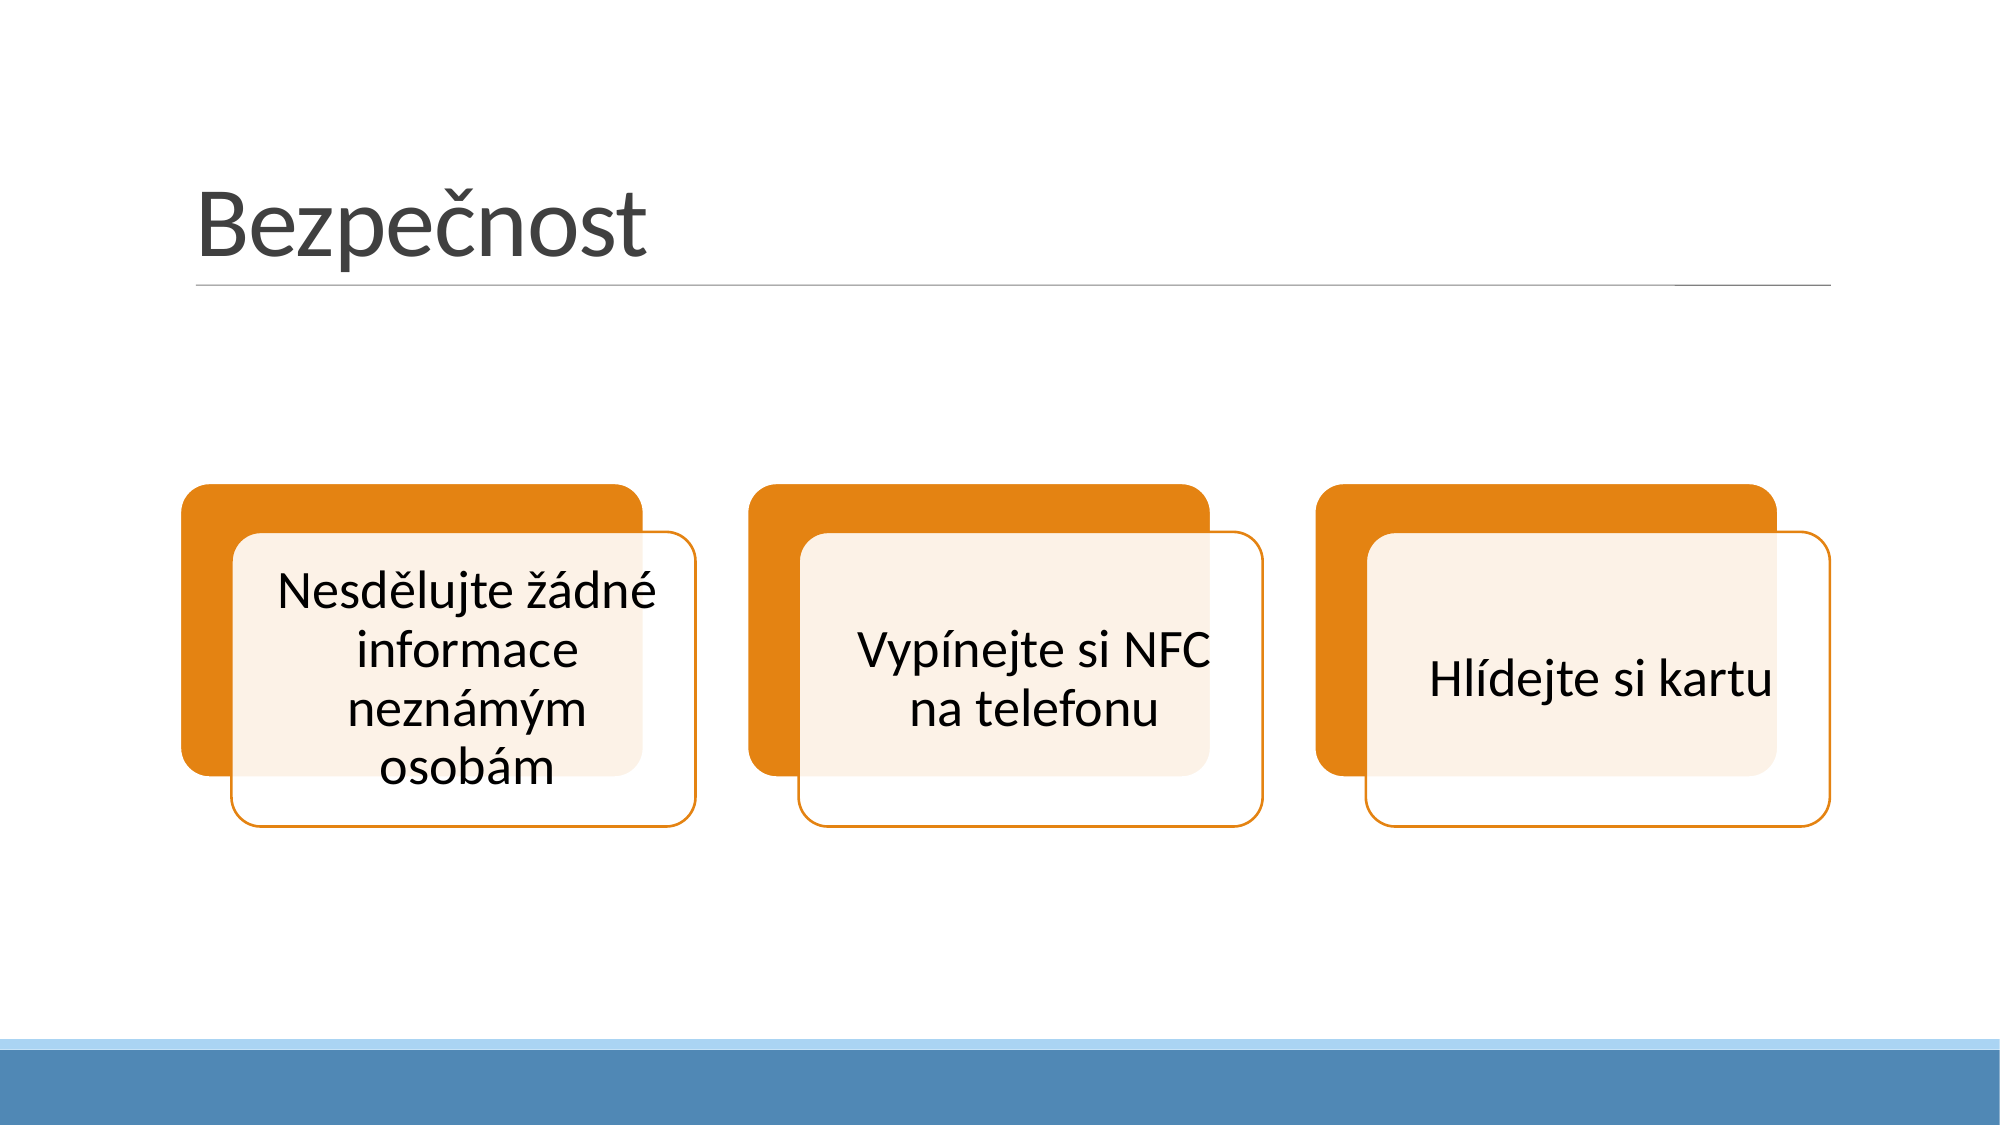

# Bezpečnost
Nesdělujte žádné informace neznámým osobám
Vypínejte si NFC na telefonu
Hlídejte si kartu